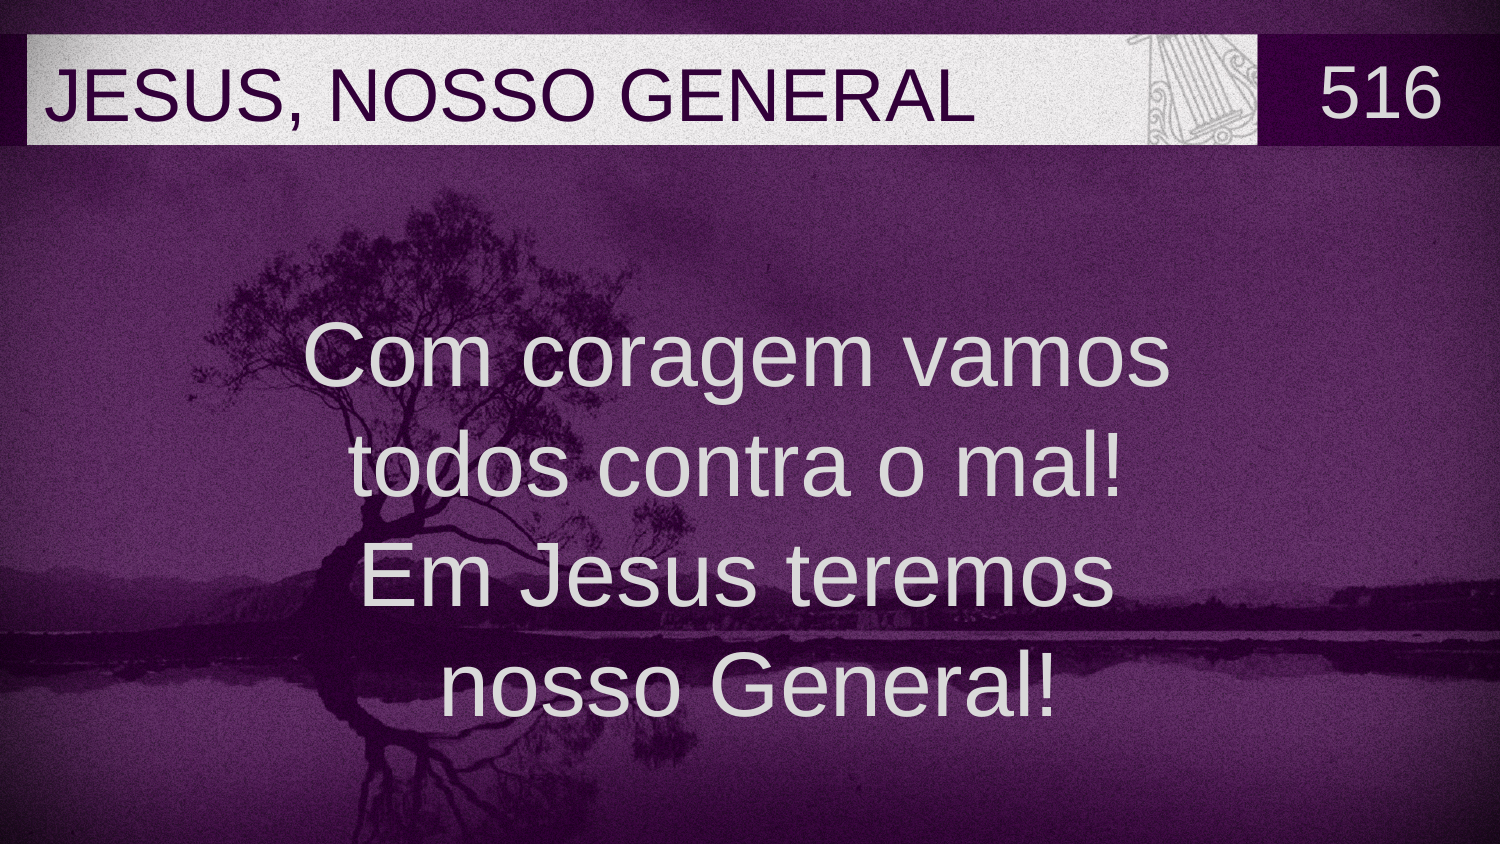

# JESUS, NOSSO GENERAL
516
Com coragem vamos
todos contra o mal!
Em Jesus teremos
nosso General!